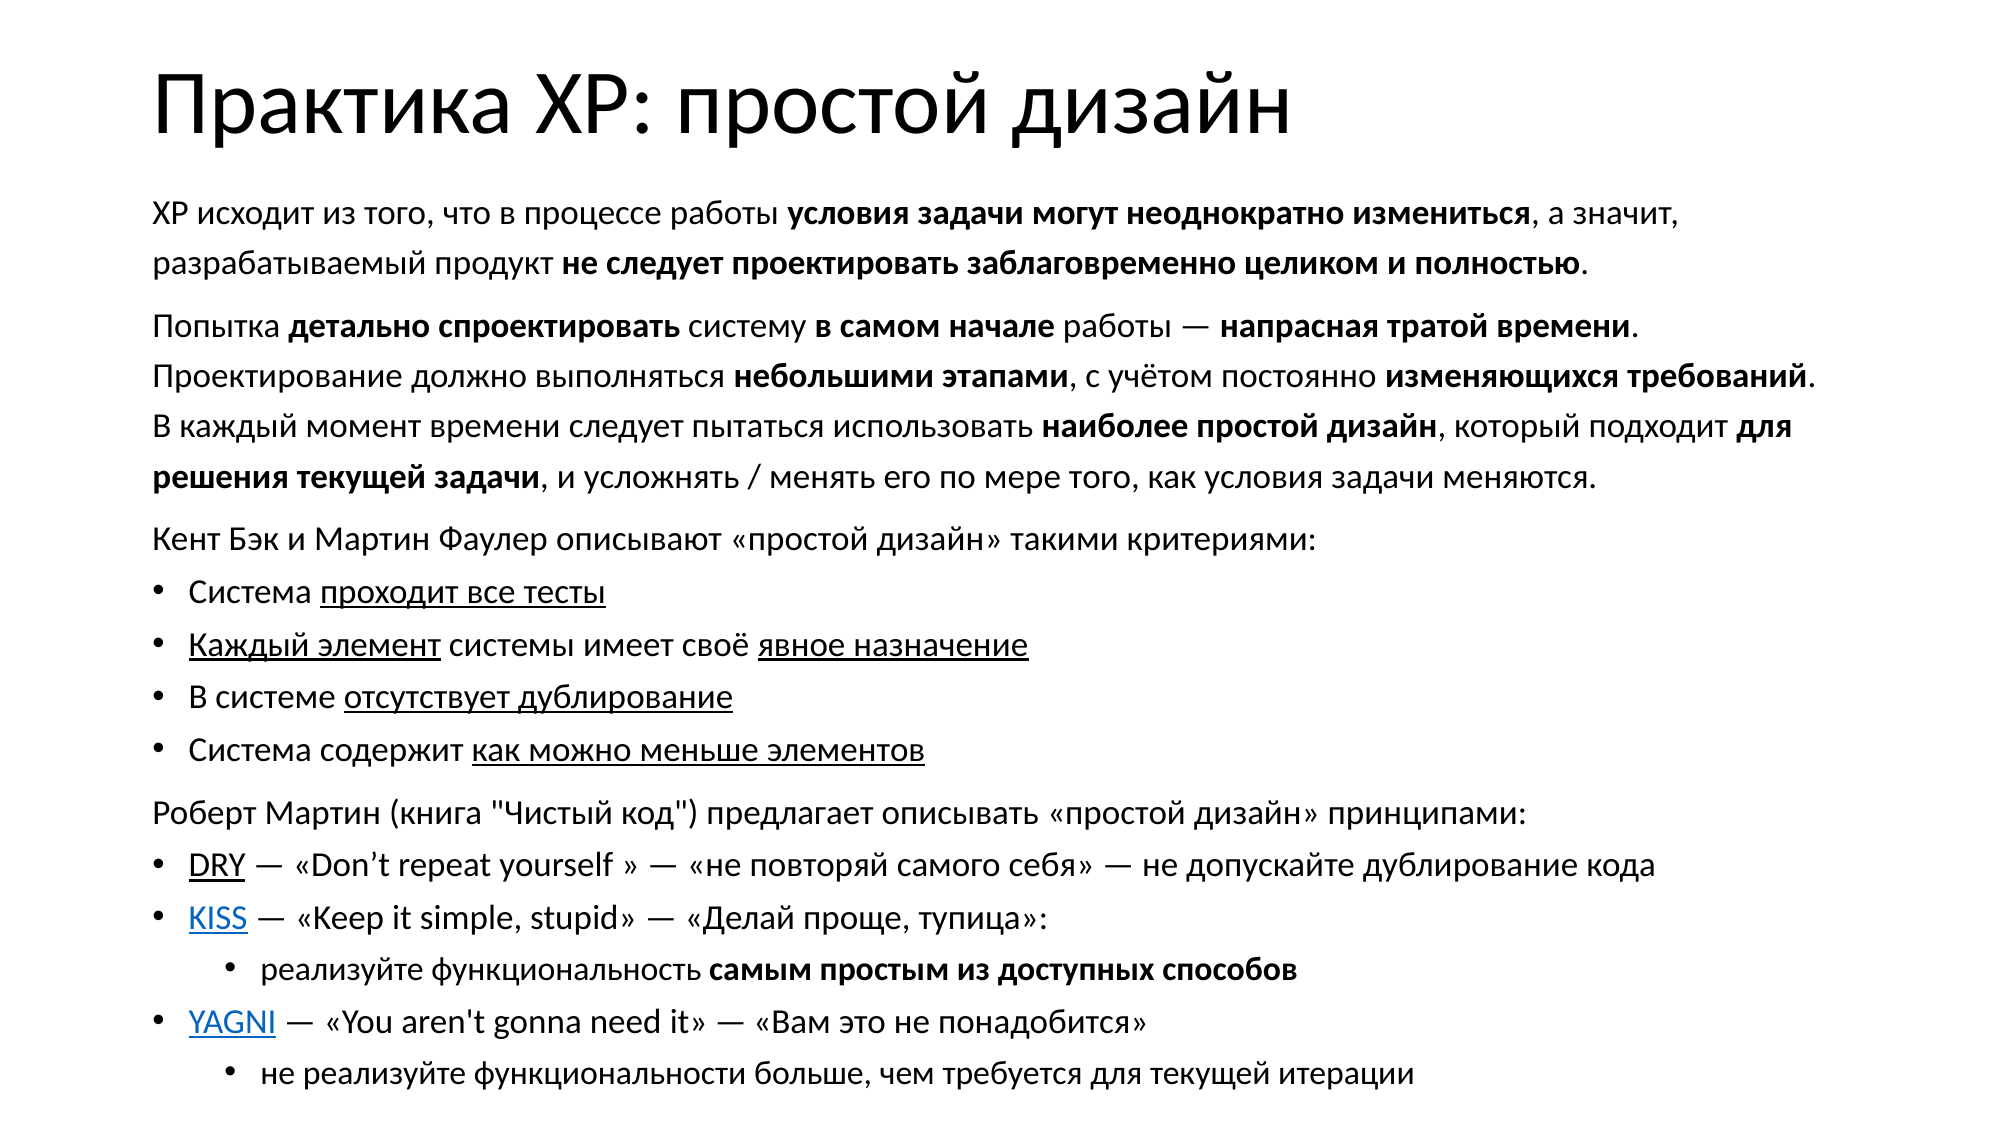

# Практика XP: простой дизайн
XP исходит из того, что в процессе работы условия задачи могут неоднократно измениться, а значит, разрабатываемый продукт не следует проектировать заблаговременно целиком и полностью.
Попытка детально спроектировать систему в самом начале работы — напрасная тратой времени.
Проектирование должно выполняться небольшими этапами, с учётом постоянно изменяющихся требований.
В каждый момент времени следует пытаться использовать наиболее простой дизайн, который подходит для решения текущей задачи, и усложнять / менять его по мере того, как условия задачи меняются.
Кент Бэк и Мартин Фаулер описывают «простой дизайн» такими критериями:
Система проходит все тесты
Каждый элемент системы имеет своё явное назначение
В системе отсутствует дублирование
Система содержит как можно меньше элементов
Роберт Мартин (книга "Чистый код") предлагает описывать «простой дизайн» принципами:
DRY — «Don’t repeat yourself » — «не повторяй самого себя» — не допускайте дублирование кода
KISS — «Keep it simple, stupid» — «Делай проще, тупица»:
реализуйте функциональность самым простым из доступных способов
YAGNI — «You aren't gonna need it» — «Вам это не понадобится»
не реализуйте функциональности больше, чем требуется для текущей итерации